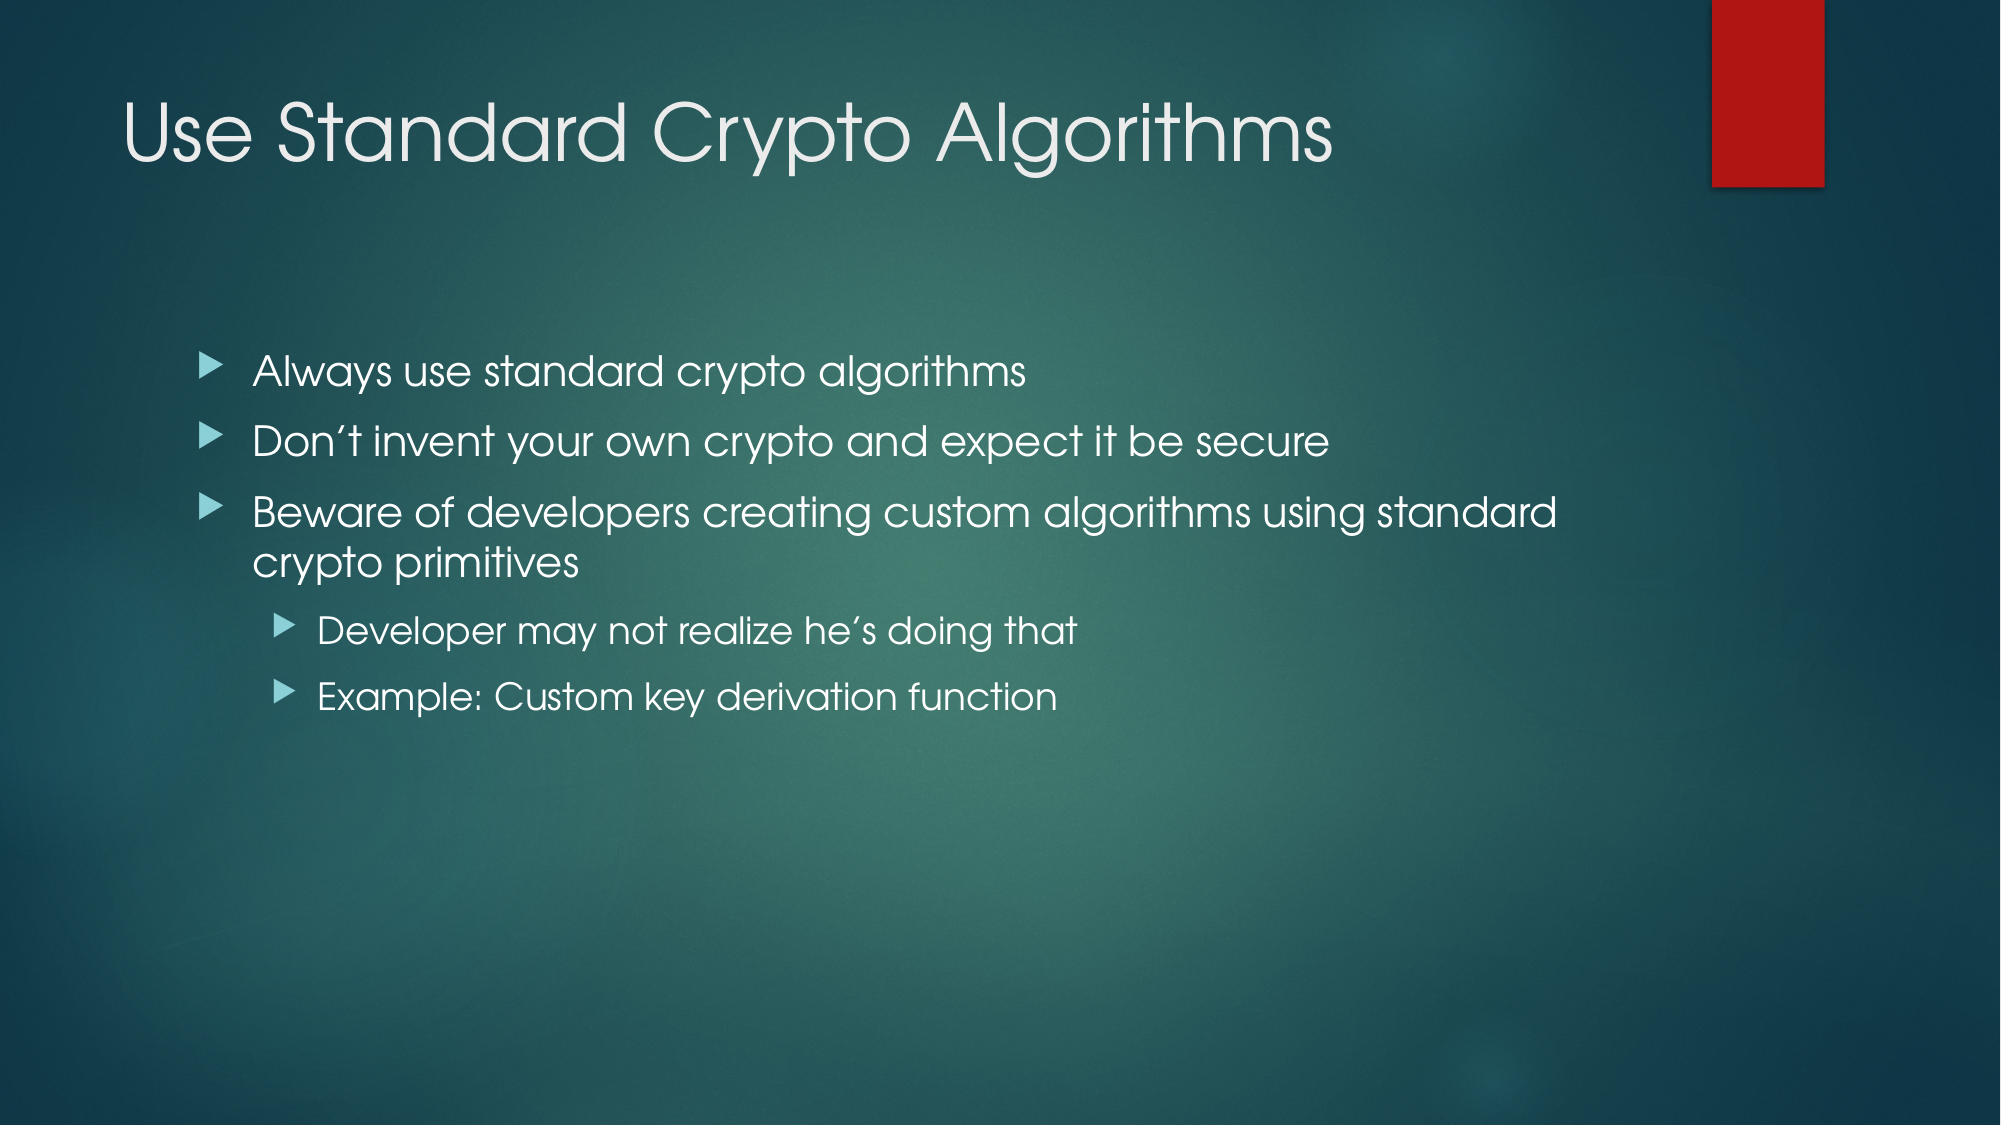

# Use Standard Crypto Algorithms
Always use standard crypto algorithms
Don’t invent your own crypto and expect it be secure
Beware of developers creating custom algorithms using standard crypto primitives
Developer may not realize he’s doing that
Example: Custom key derivation function